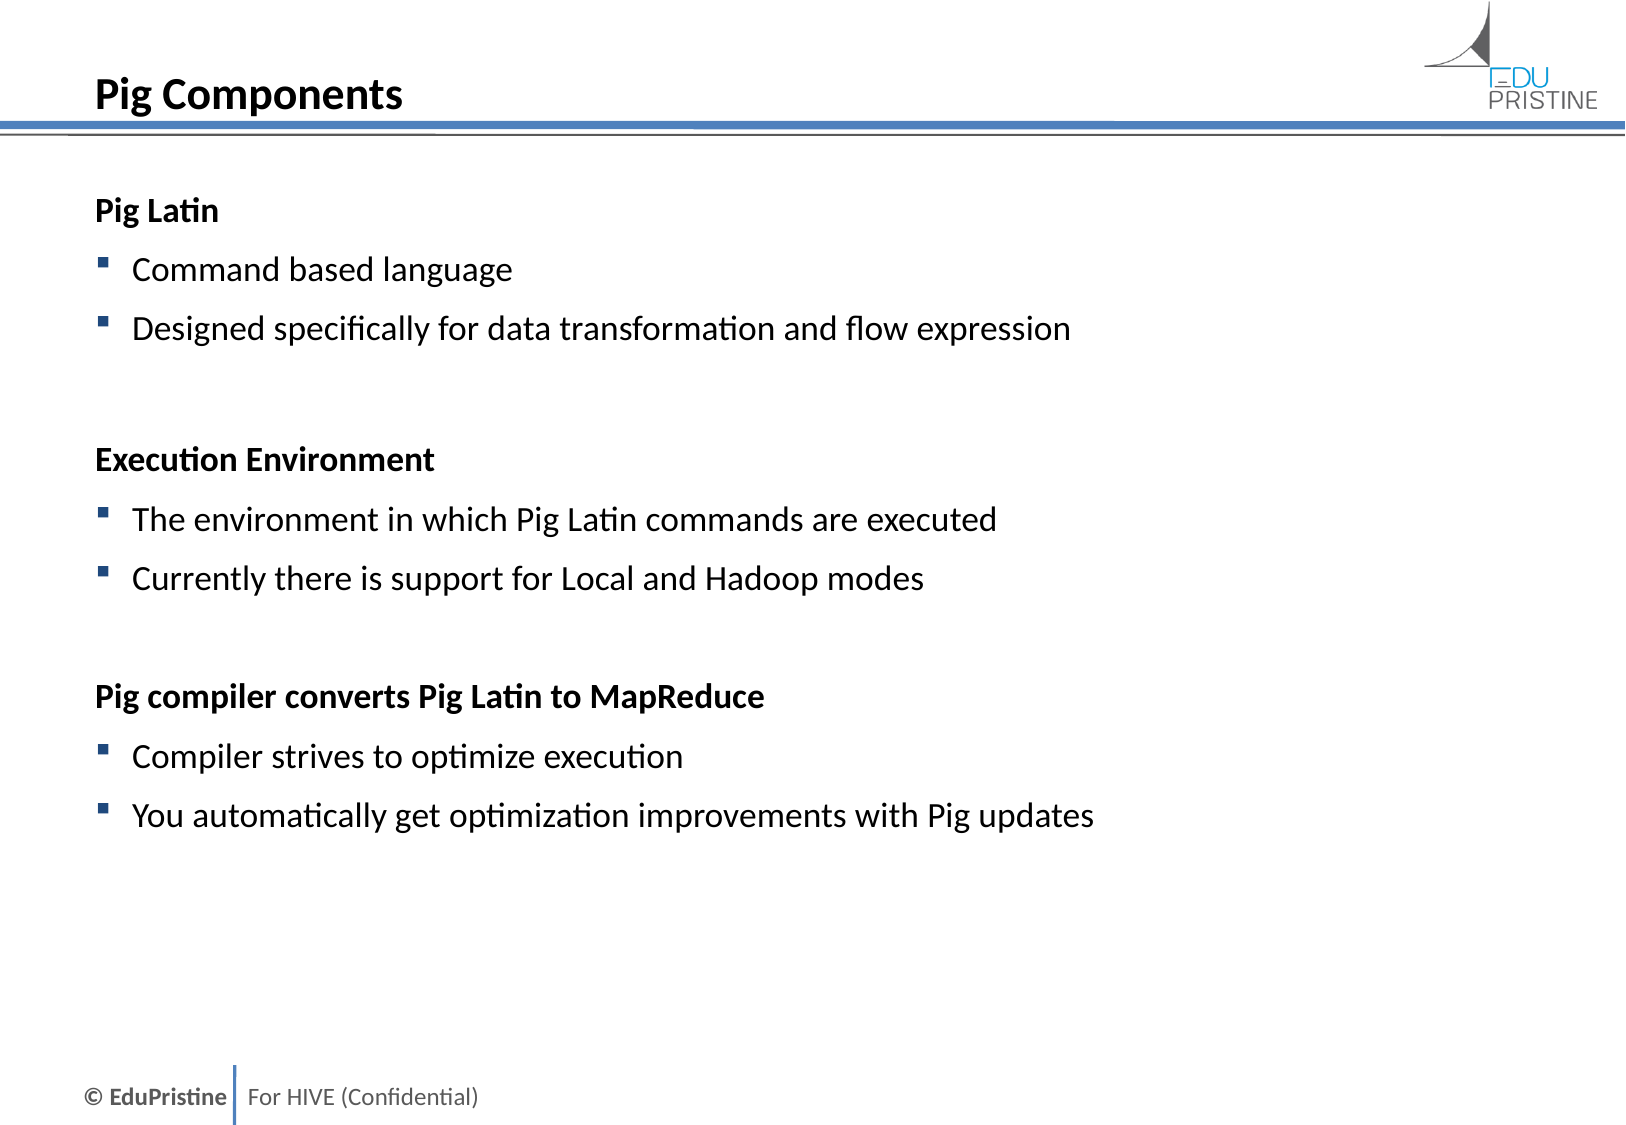

# Pig Components
Pig Latin
Command based language
Designed specifically for data transformation and flow expression

Execution Environment
The environment in which Pig Latin commands are executed
Currently there is support for Local and Hadoop modes

Pig compiler converts Pig Latin to MapReduce
Compiler strives to optimize execution
You automatically get optimization improvements with Pig updates